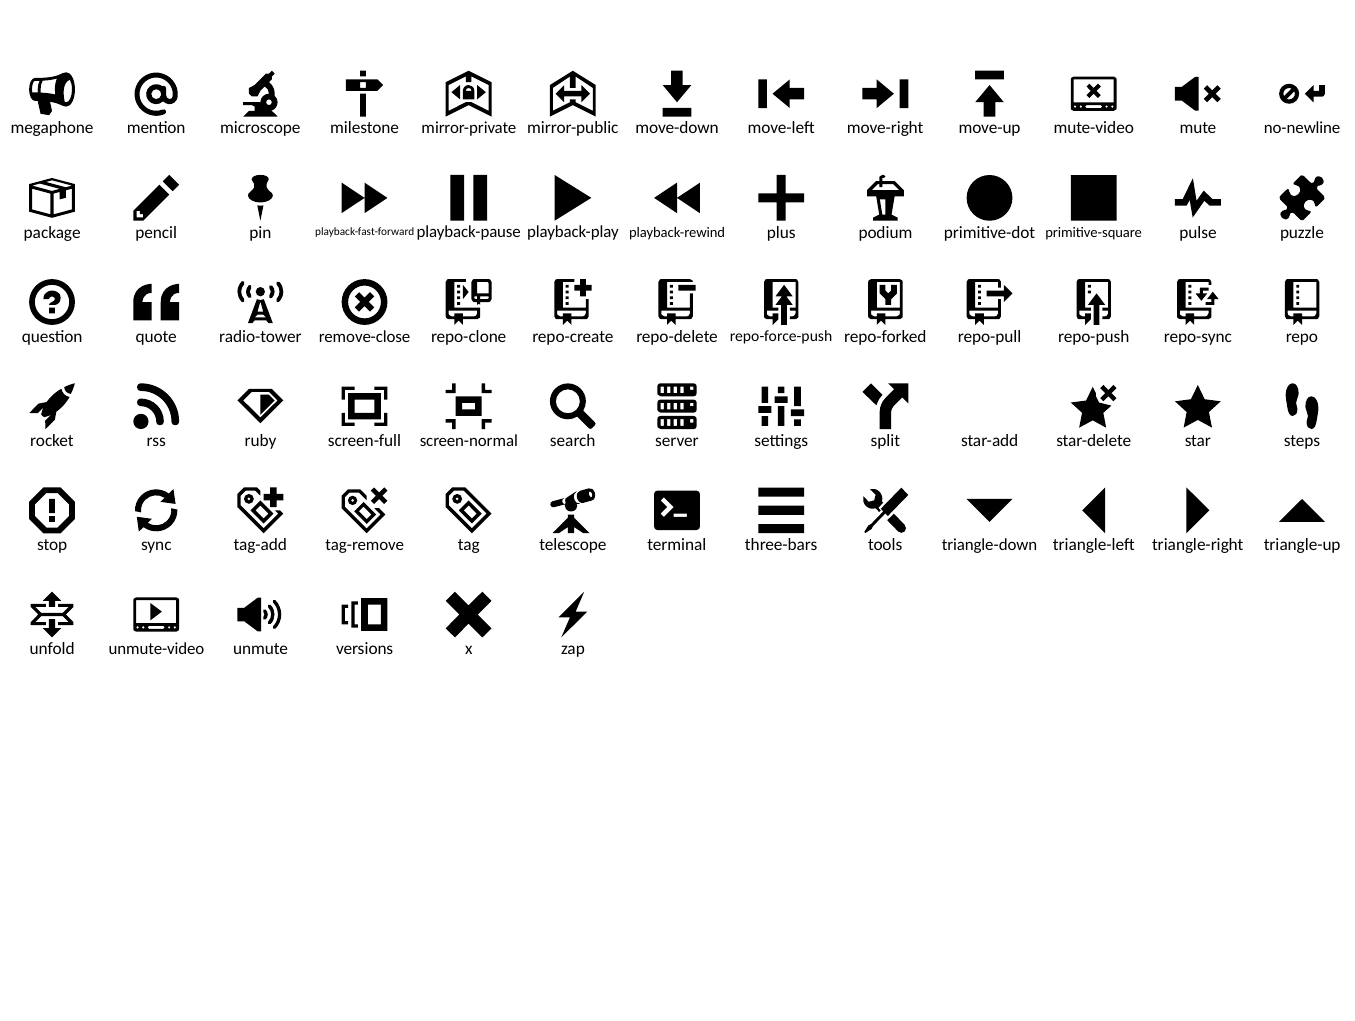

megaphone
mention
microscope
milestone
mirror-private
mirror-public
move-down
move-left
move-right
move-up
mute-video
mute
no-newline

package
pencil
pin
playback-fast-forward
playback-pause
playback-play
playback-rewind
plus
podium
primitive-dot
primitive-square
pulse
puzzle

question
quote
radio-tower
remove-close
repo-clone
repo-create
repo-delete
repo-force-push
repo-forked
repo-pull
repo-push
repo-sync
repo

rocket
rss
ruby
screen-full
screen-normal
search
server
settings
split
star-add
star-delete
star
steps

stop
sync
tag-add
tag-remove
tag
telescope
terminal
three-bars
tools
triangle-down
triangle-left
triangle-right
triangle-up

unfold
unmute-video
unmute
versions
x
zap